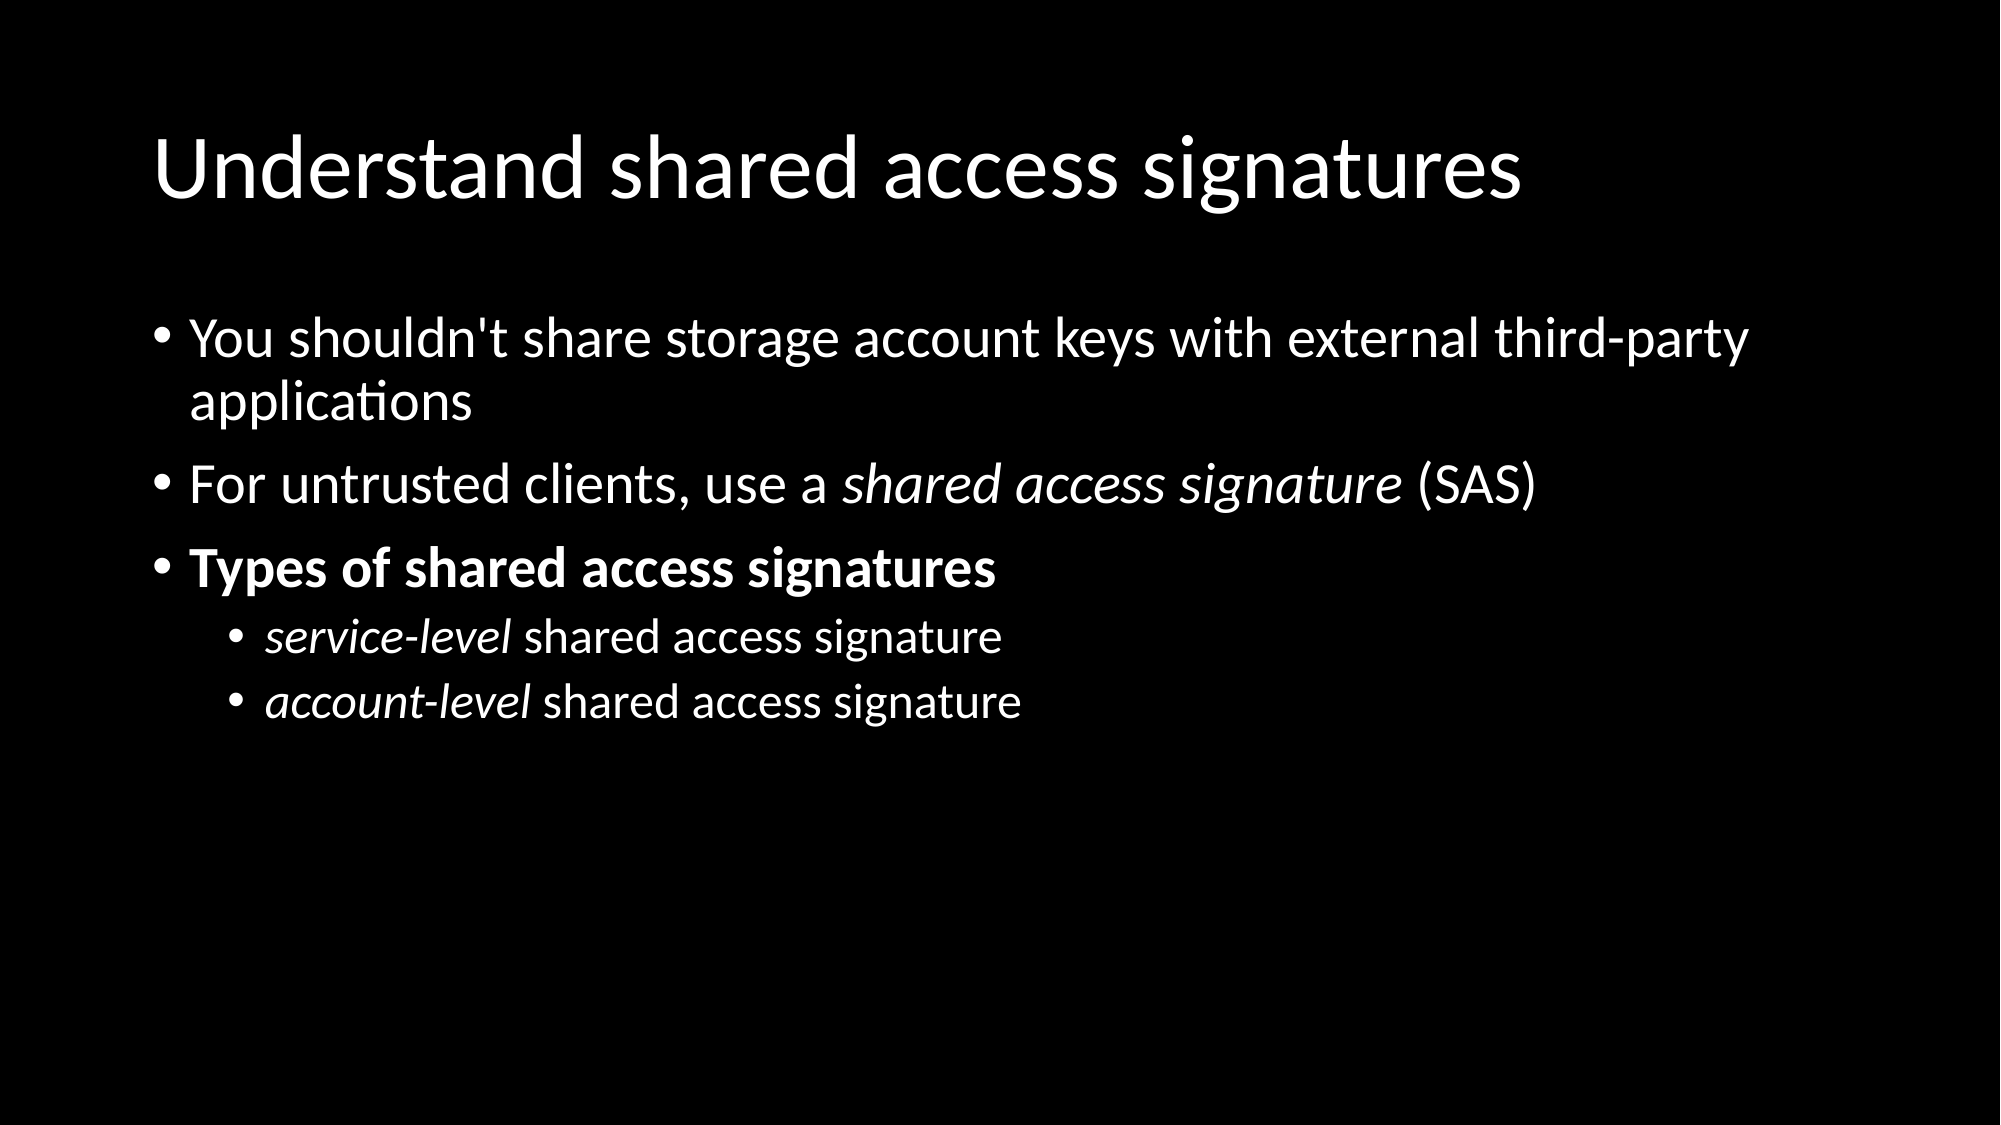

# Understand shared access signatures
You shouldn't share storage account keys with external third-party applications
For untrusted clients, use a shared access signature (SAS)
Types of shared access signatures
service-level shared access signature
account-level shared access signature